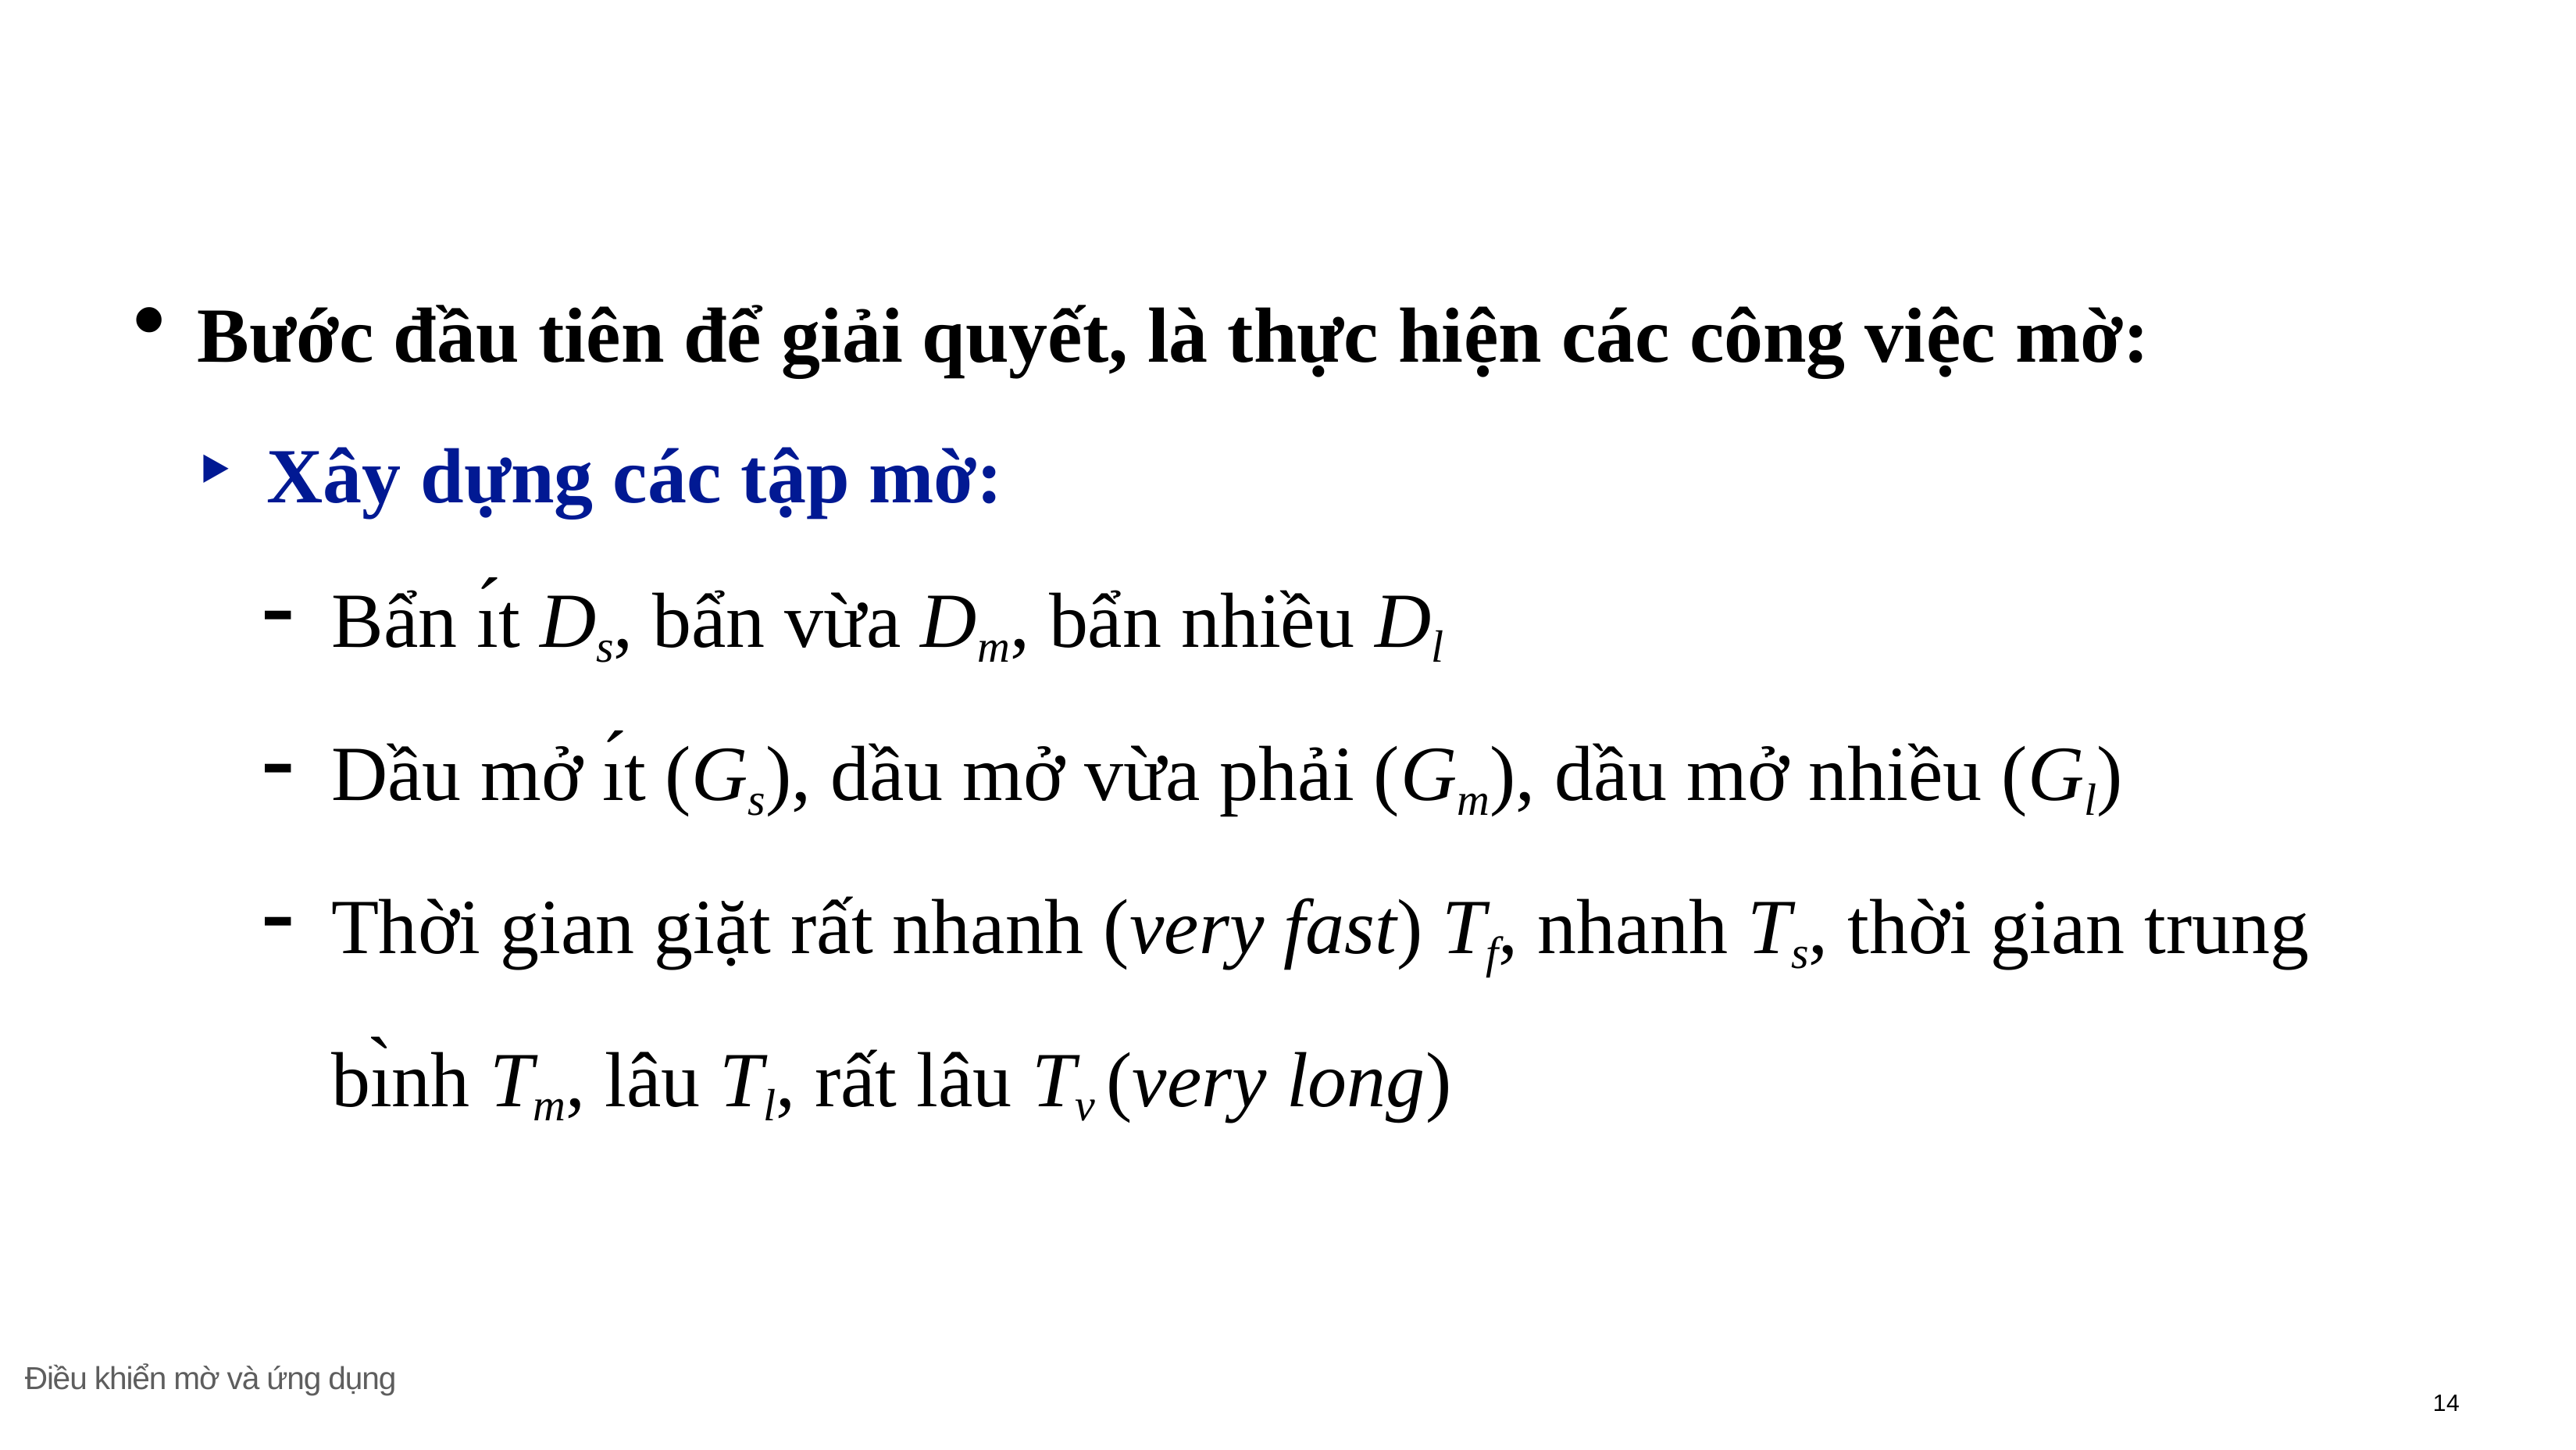

Bước đầu tiên để giải quyết, là thực hiện các công việc mờ:
Xây dựng các tập mờ:
Bẩn ı́t Ds, bẩn vừa Dm, bẩn nhiều Dl
Dầu mở ı́t (Gs), dầu mở vừa phải (Gm), dầu mở nhiều (Gl)
Thời gian giặt rất nhanh (very fast) Tf, nhanh Ts, thời gian trung bı̀nh Tm, lâu Tl, rất lâu Tv (very long)
Điều khiển mờ và ứng dụng
14